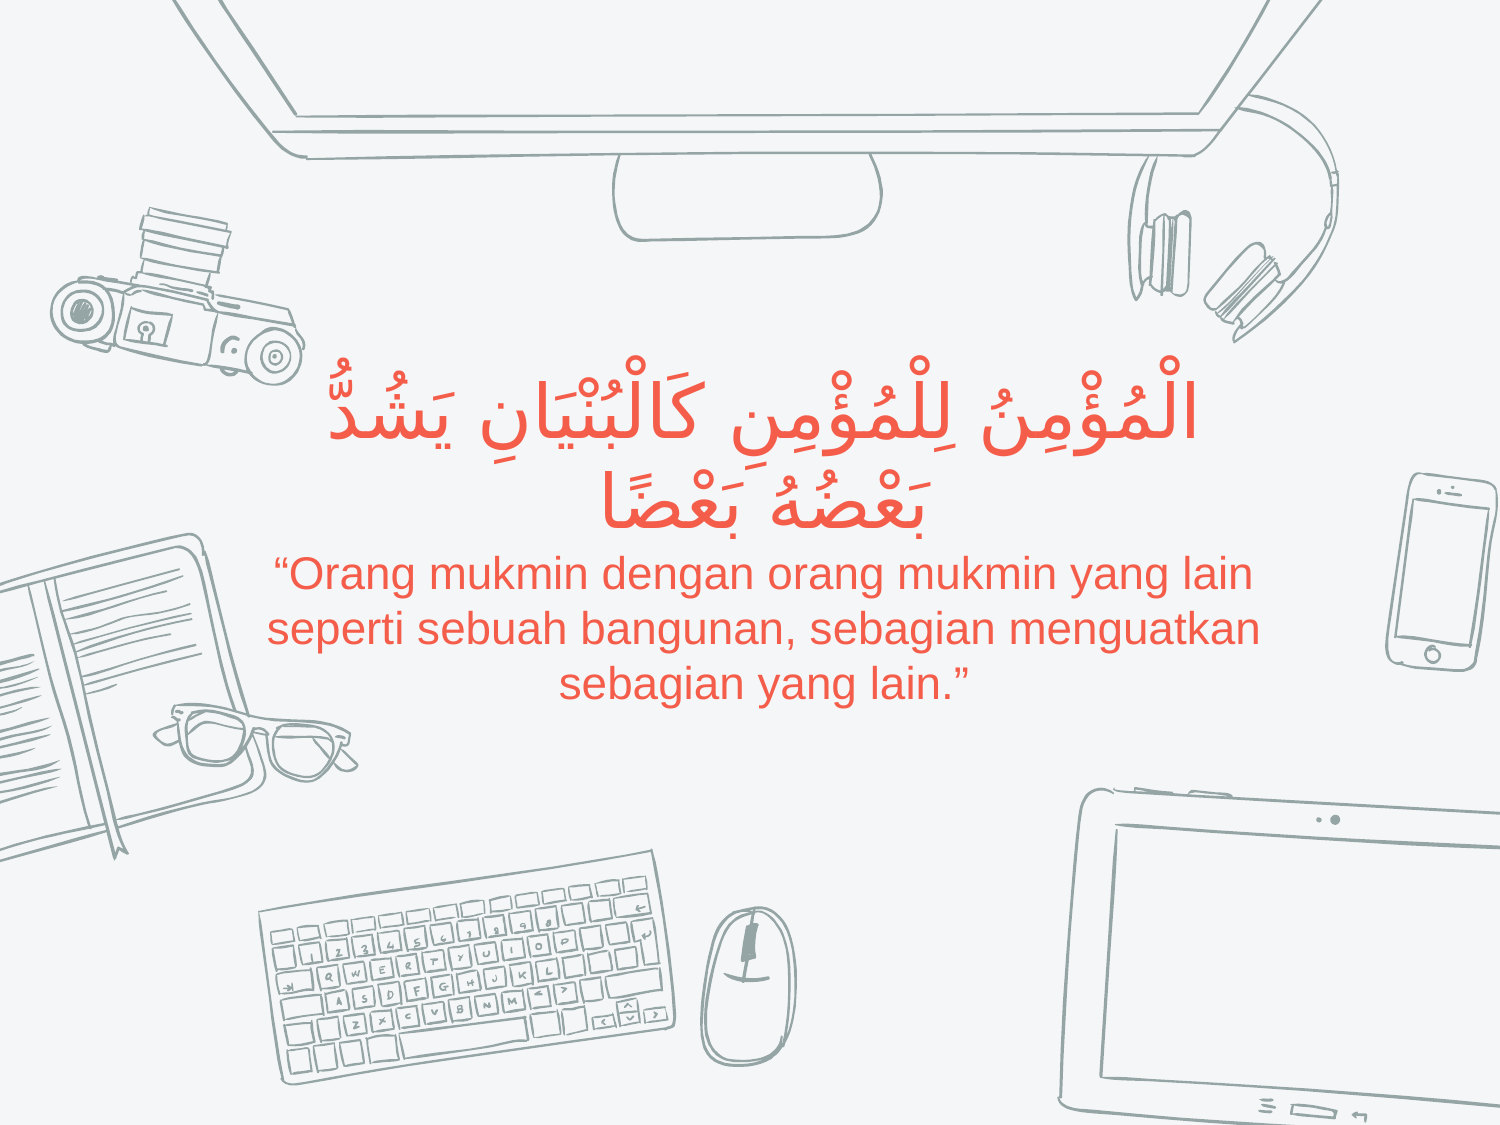

الْمُؤْمِنُ لِلْمُؤْمِنِ كَالْبُنْيَانِ يَشُدُّ بَعْضُهُ بَعْضًا
“Orang mukmin dengan orang mukmin yang lain seperti sebuah bangunan, sebagian menguatkan sebagian yang lain.”